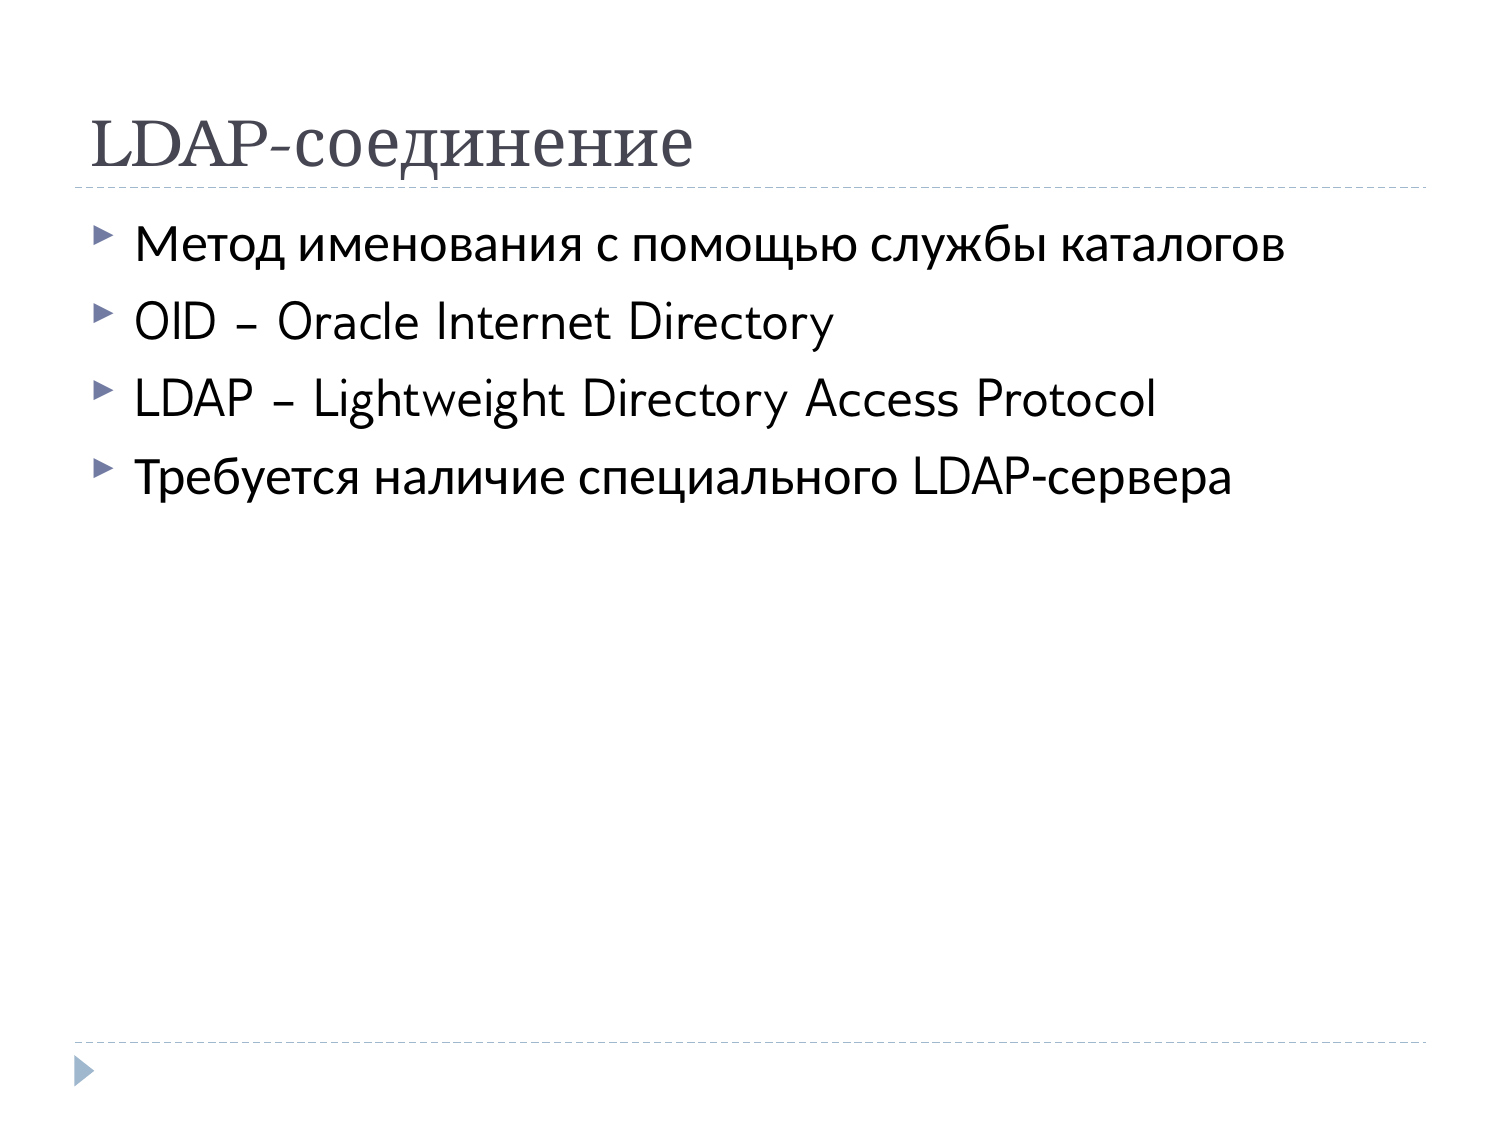

# LDAP-соединение
Метод именования с помощью службы каталогов
OID – Oracle Internet Directory
LDAP – Lightweight Directory Access Protocol
Требуется наличие специального LDAP-сервера